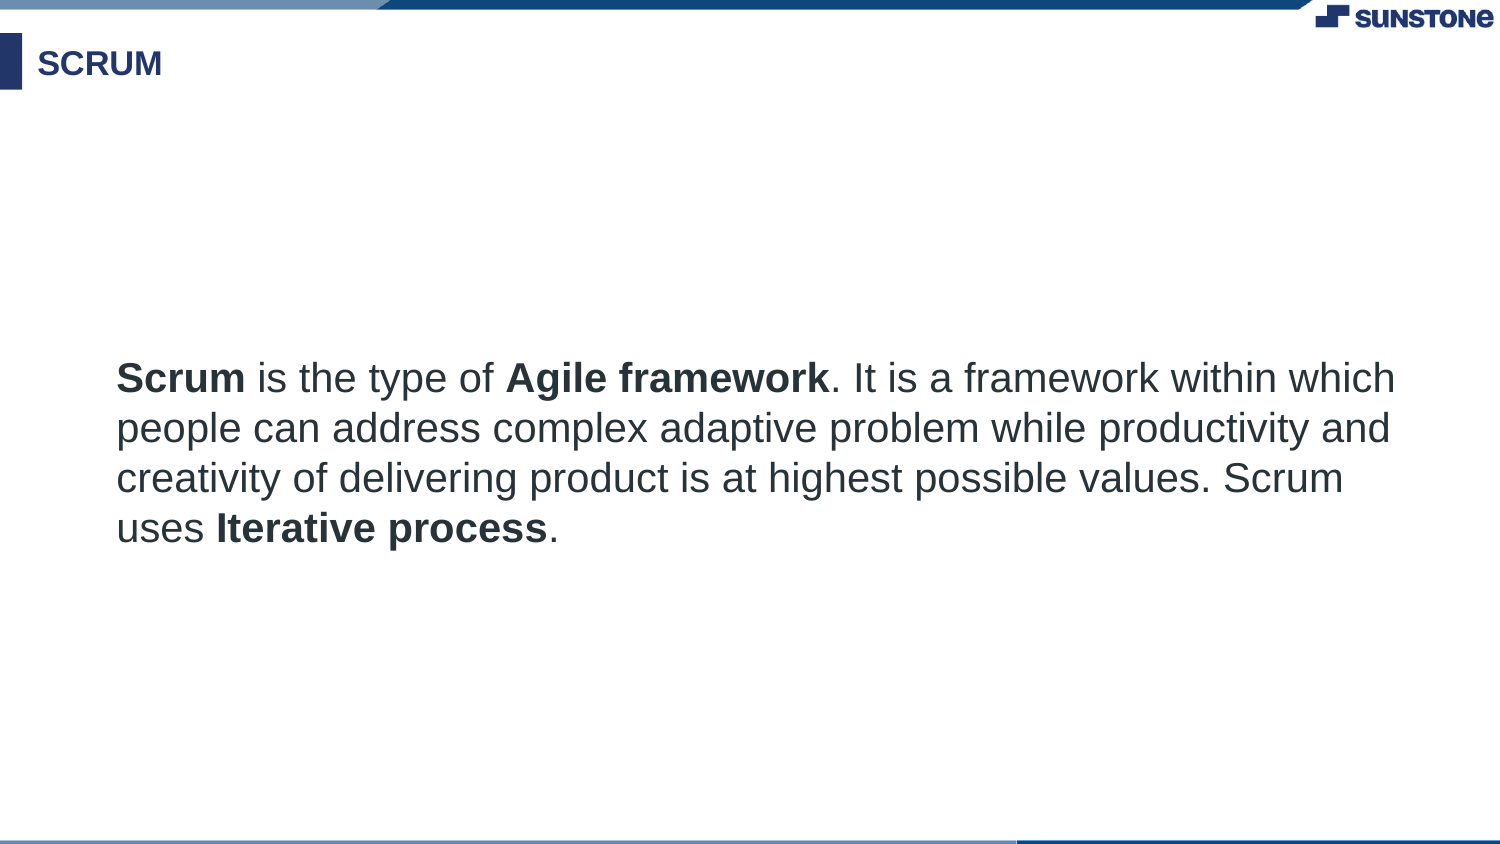

# SCRUM
Scrum is the type of Agile framework. It is a framework within which people can address complex adaptive problem while productivity and creativity of delivering product is at highest possible values. Scrum uses Iterative process.